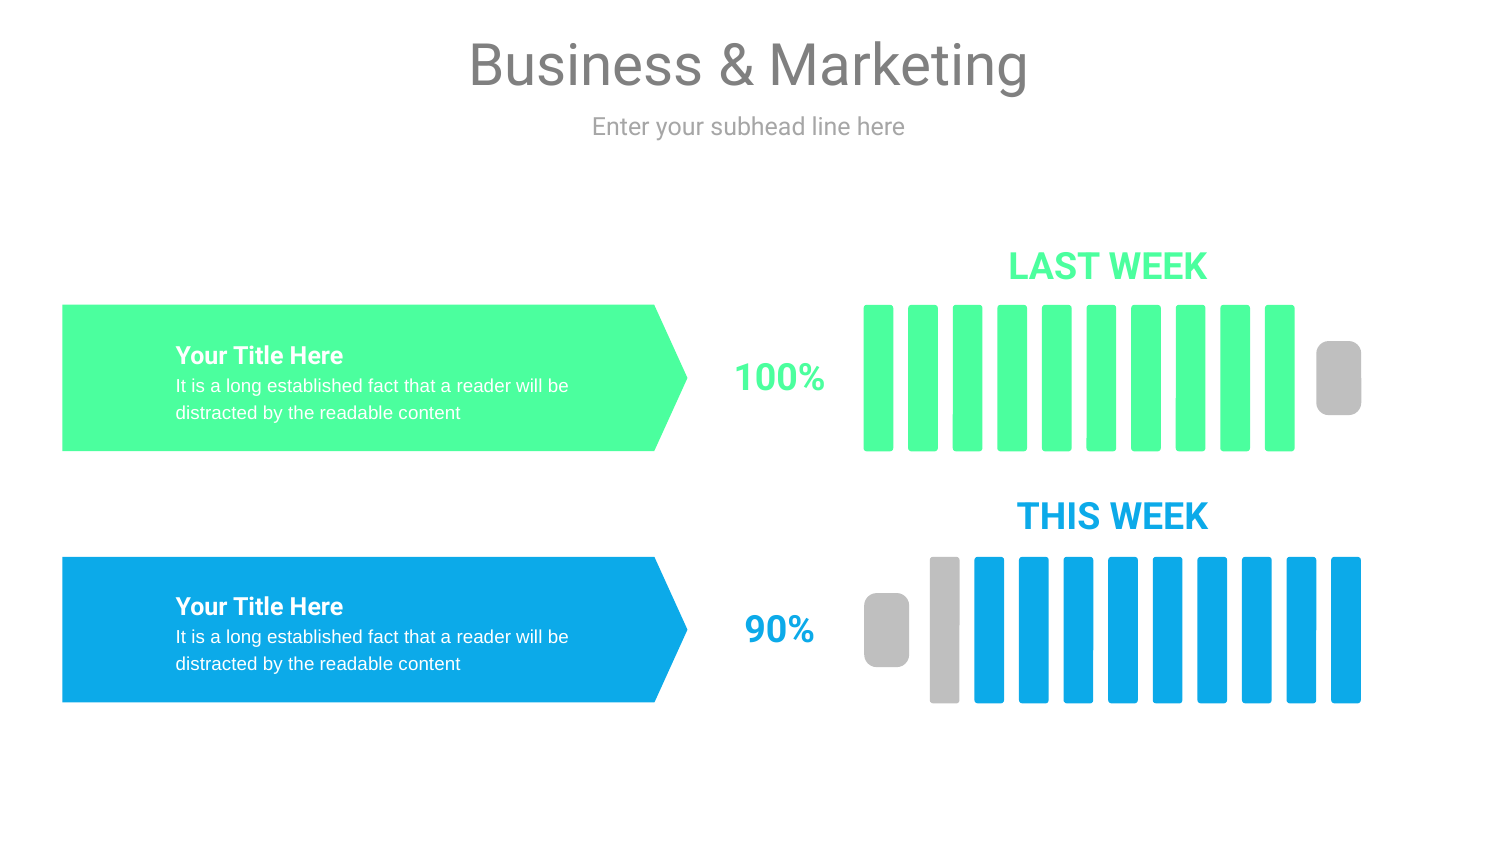

# Business & Marketing
Enter your subhead line here
LAST WEEK

Your Title Here
It is a long established fact that a reader will be distracted by the readable content
100%
THIS WEEK

Your Title Here
It is a long established fact that a reader will be distracted by the readable content
90%